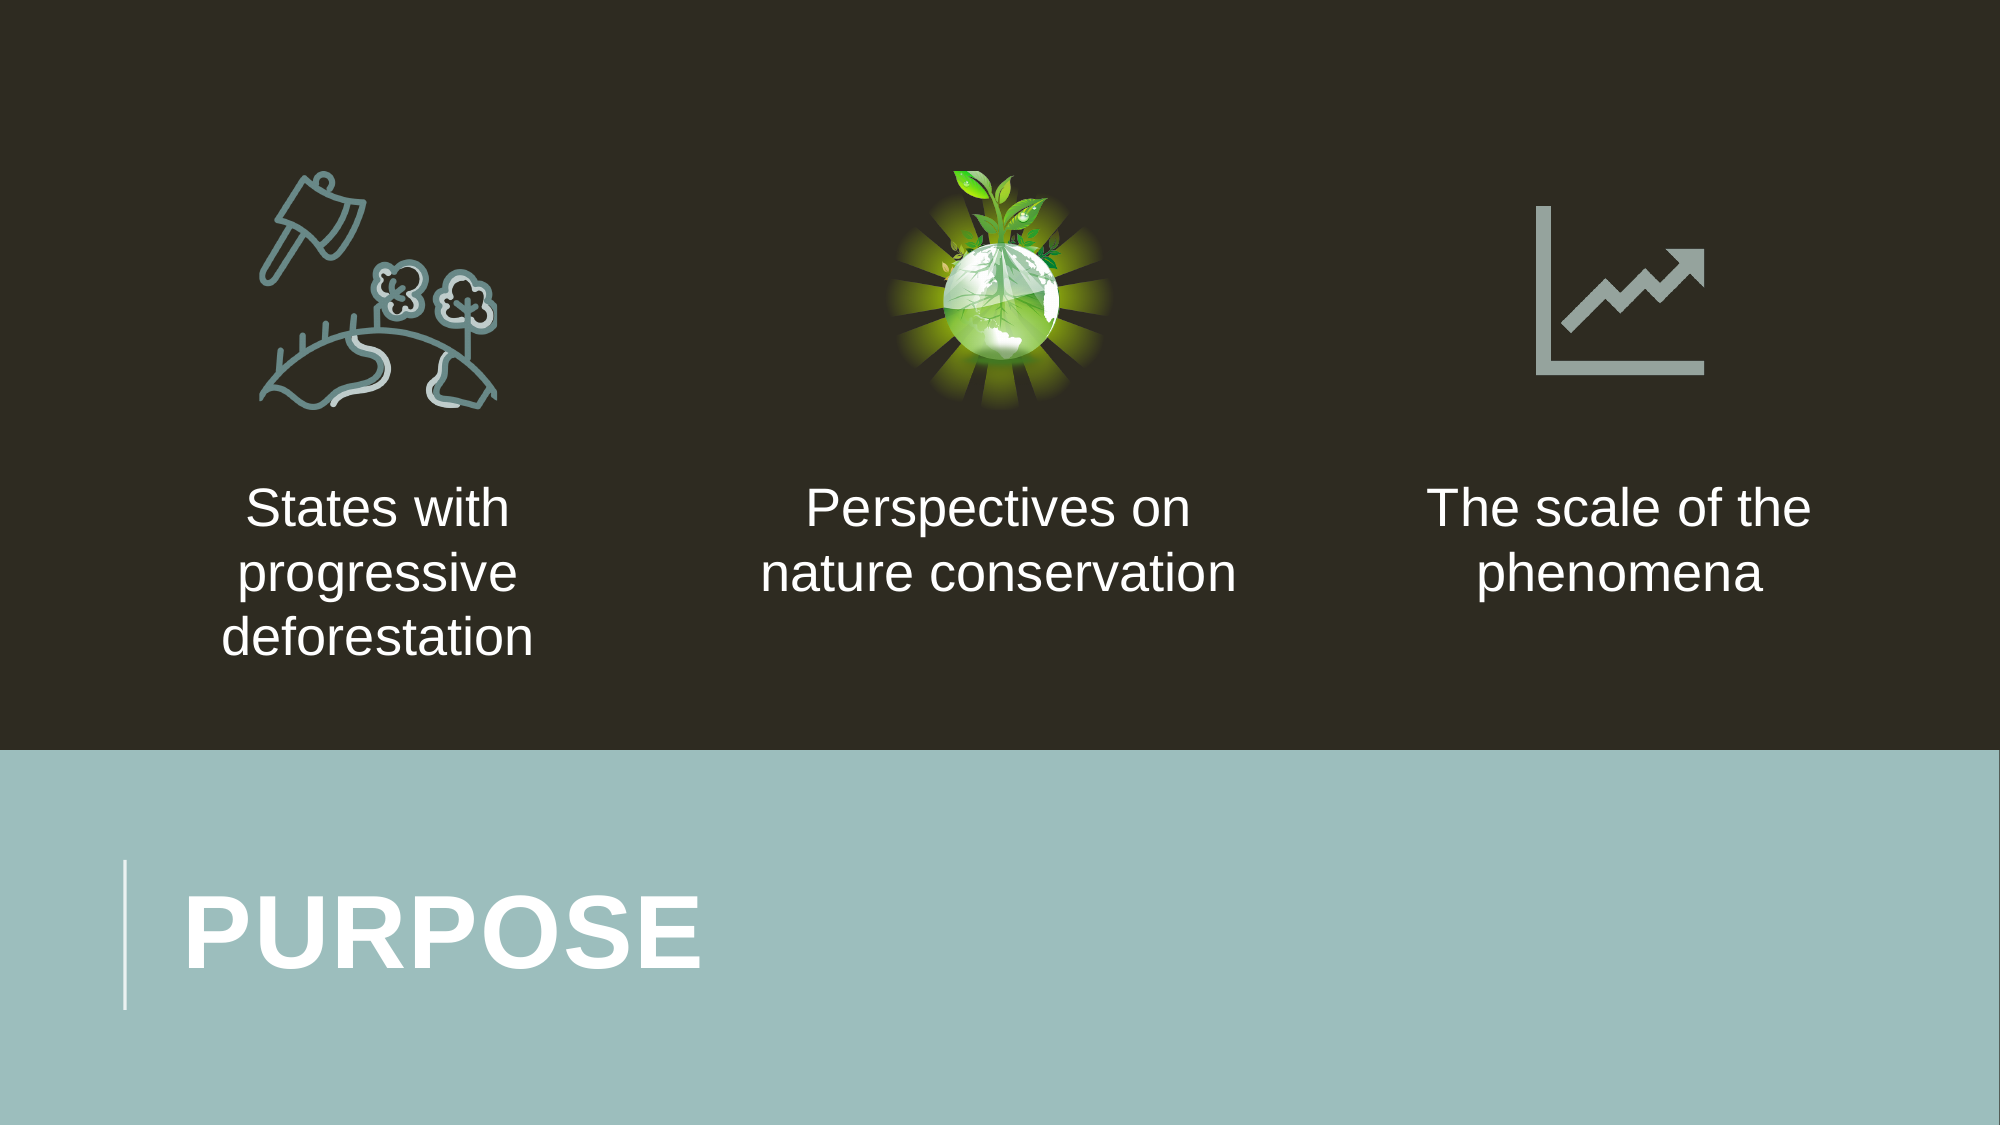

States with progressive deforestation
Perspectives on nature conservation
The scale of the phenomena

# Purpose